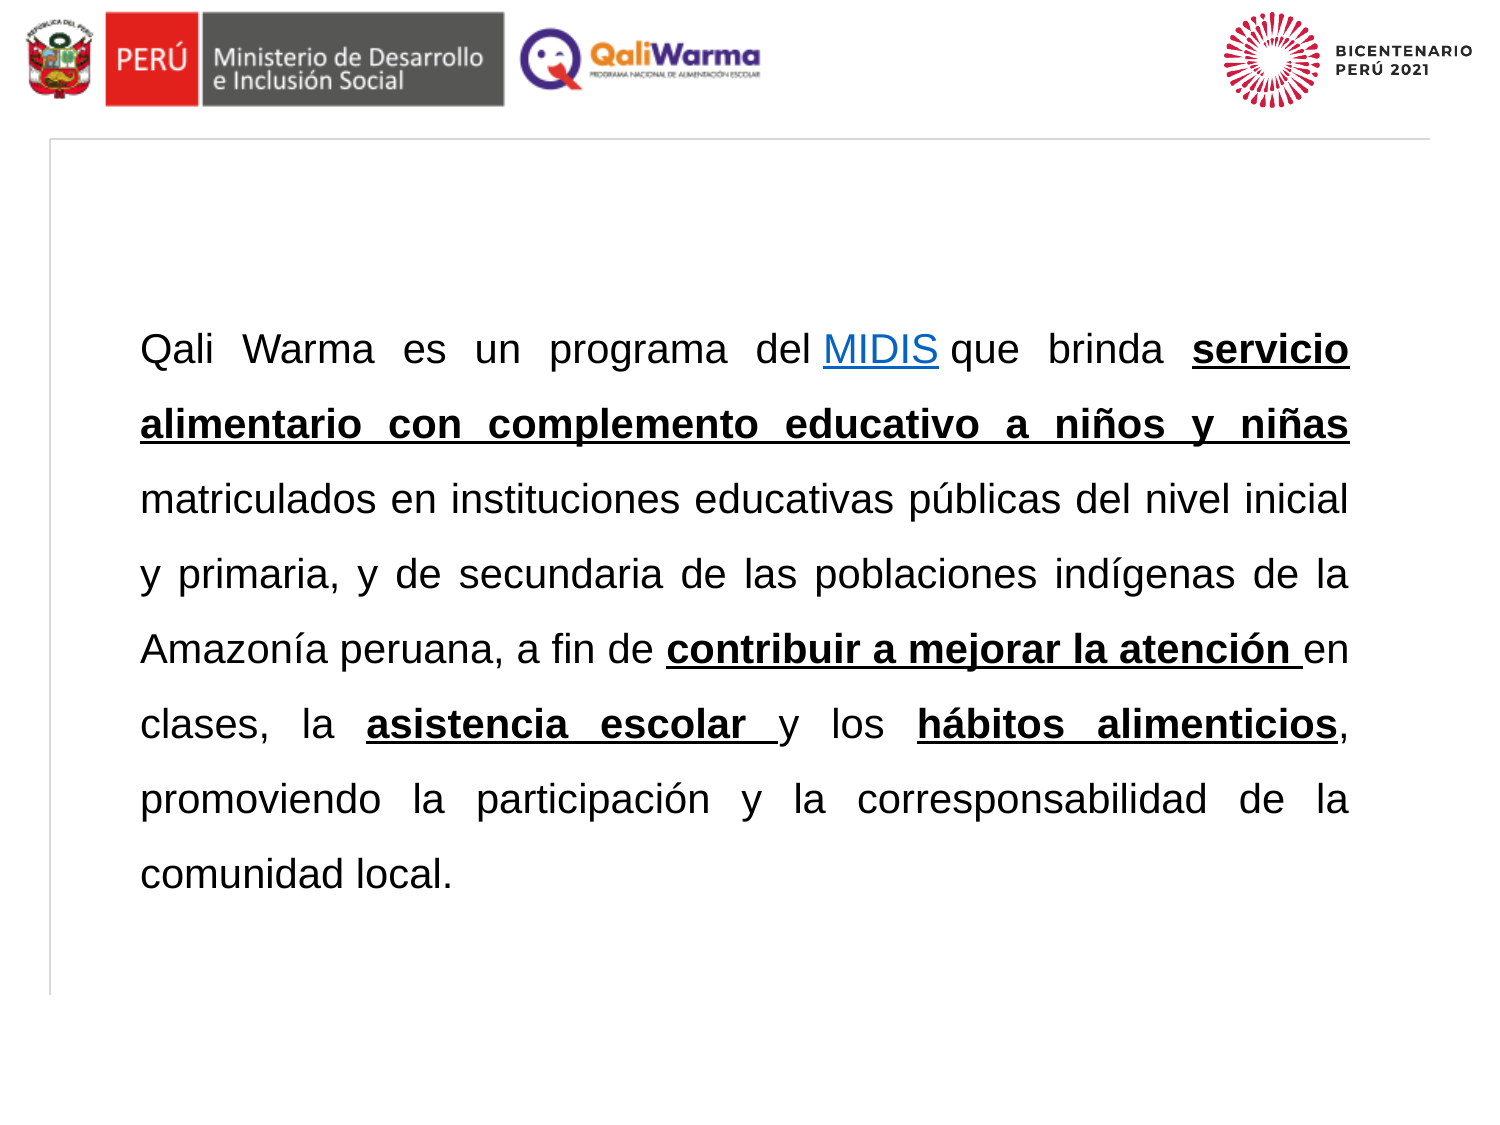

Qali Warma es un programa del MIDIS que brinda servicio alimentario con complemento educativo a niños y niñas matriculados en instituciones educativas públicas del nivel inicial y primaria, y de secundaria de las poblaciones indígenas de la Amazonía peruana, a fin de contribuir a mejorar la atención en clases, la asistencia escolar y los hábitos alimenticios, promoviendo la participación y la corresponsabilidad de la comunidad local.